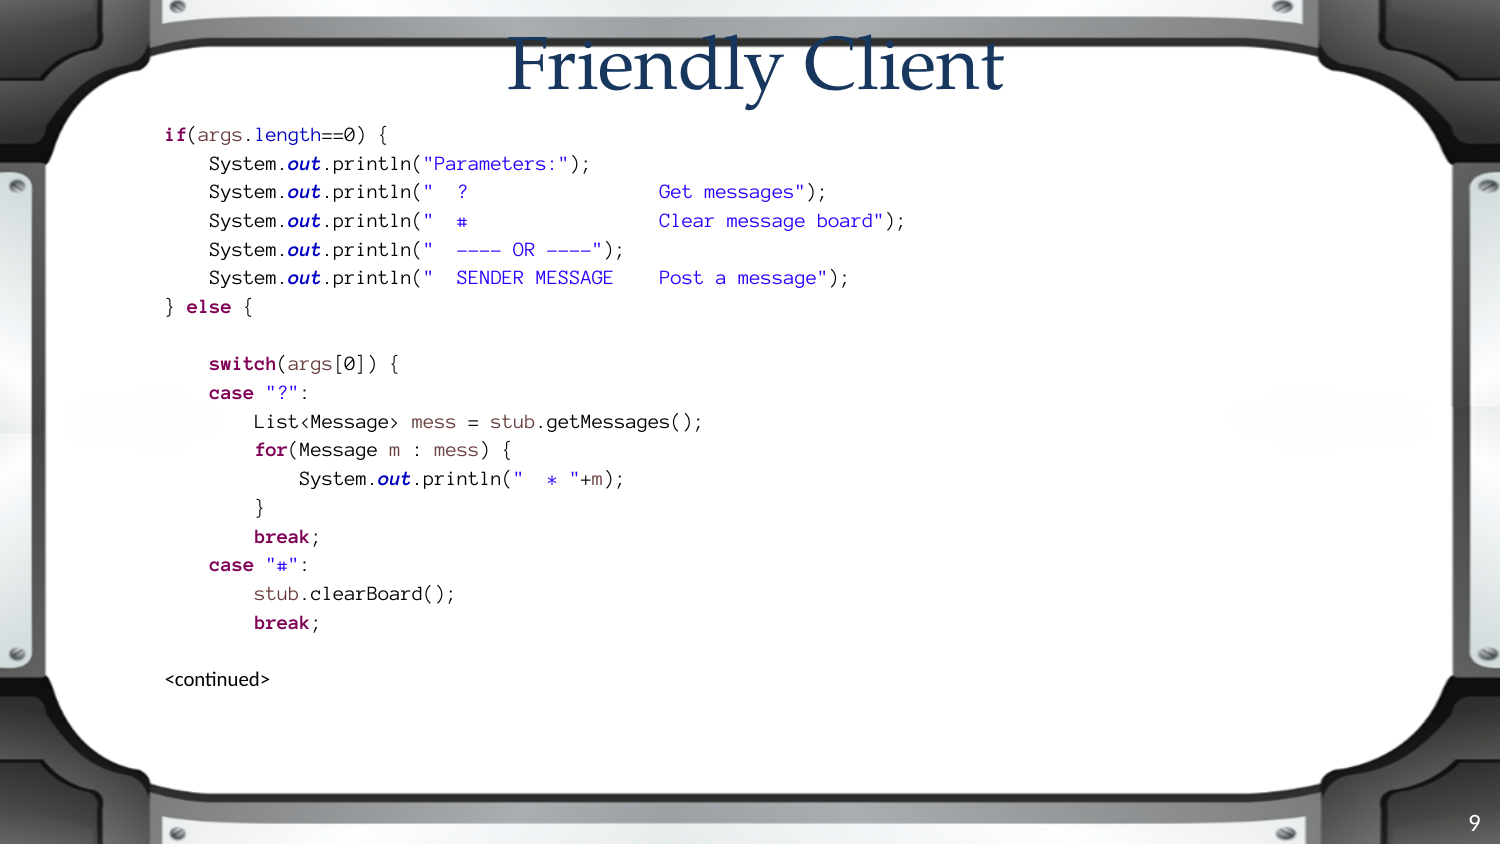

# Friendly Client
if(args.length==0) {
    System.out.println("Parameters:");
    System.out.println("  ?                 Get messages");
    System.out.println("  #                 Clear message board");
    System.out.println("  ---- OR ----");
    System.out.println("  SENDER MESSAGE    Post a message");
} else {

    switch(args[0]) {
    case "?":
        List<Message> mess = stub.getMessages();
        for(Message m : mess) {
            System.out.println("  * "+m);
        }
        break;
    case "#":
        stub.clearBoard();
        break;

<continued>
9